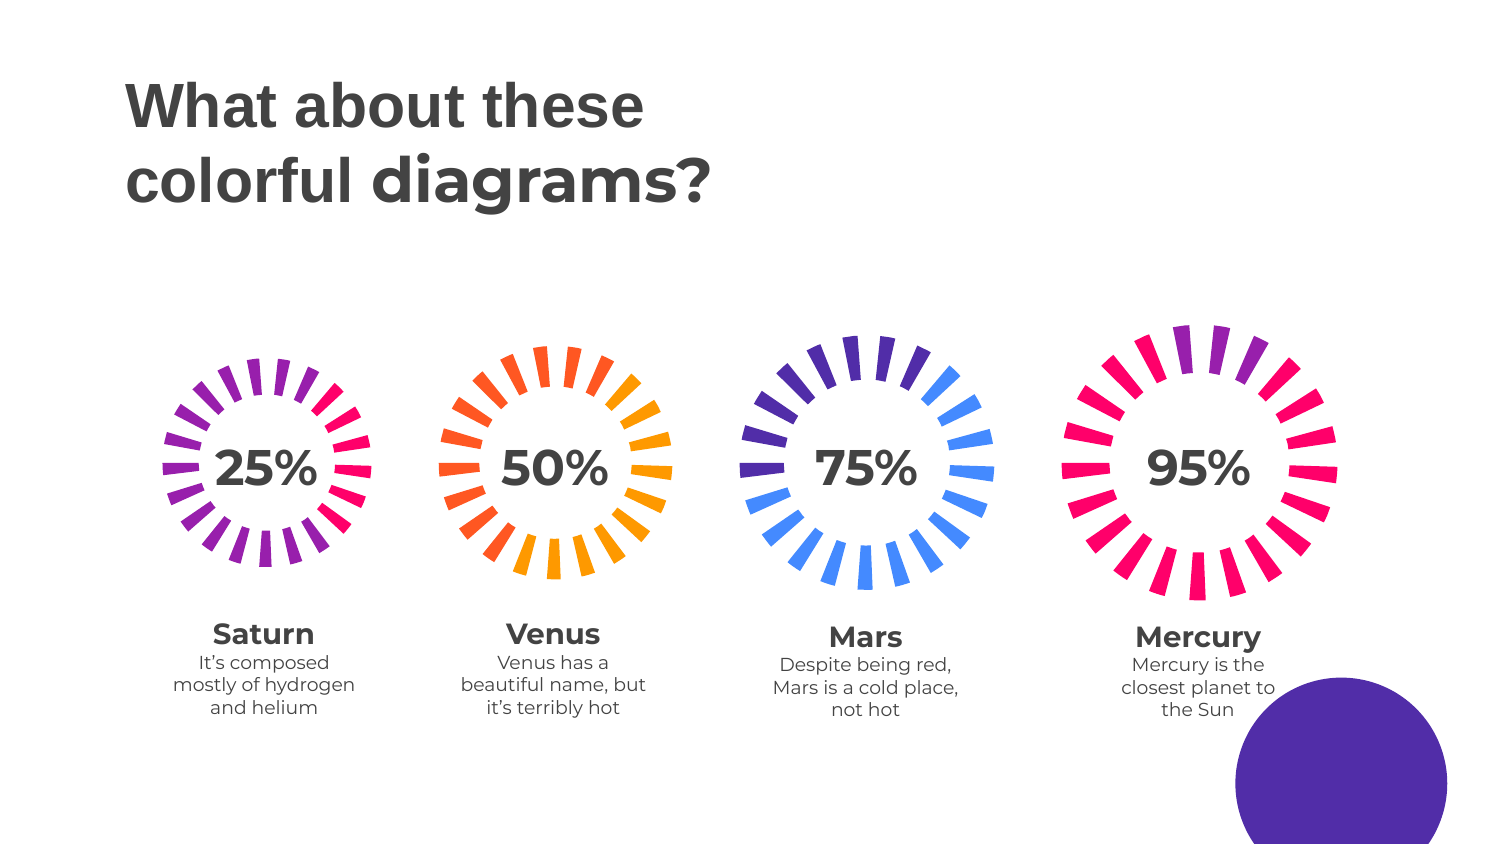

# What about these
colorful diagrams?

95%
25%
50%
75%
Saturn
It’s composed mostly of hydrogen and helium

Venus
Venus has a beautiful name, but it’s terribly hot
Mars
Despite being red, Mars is a cold place, not hot
Mercury
Mercury is the closest planet to the Sun